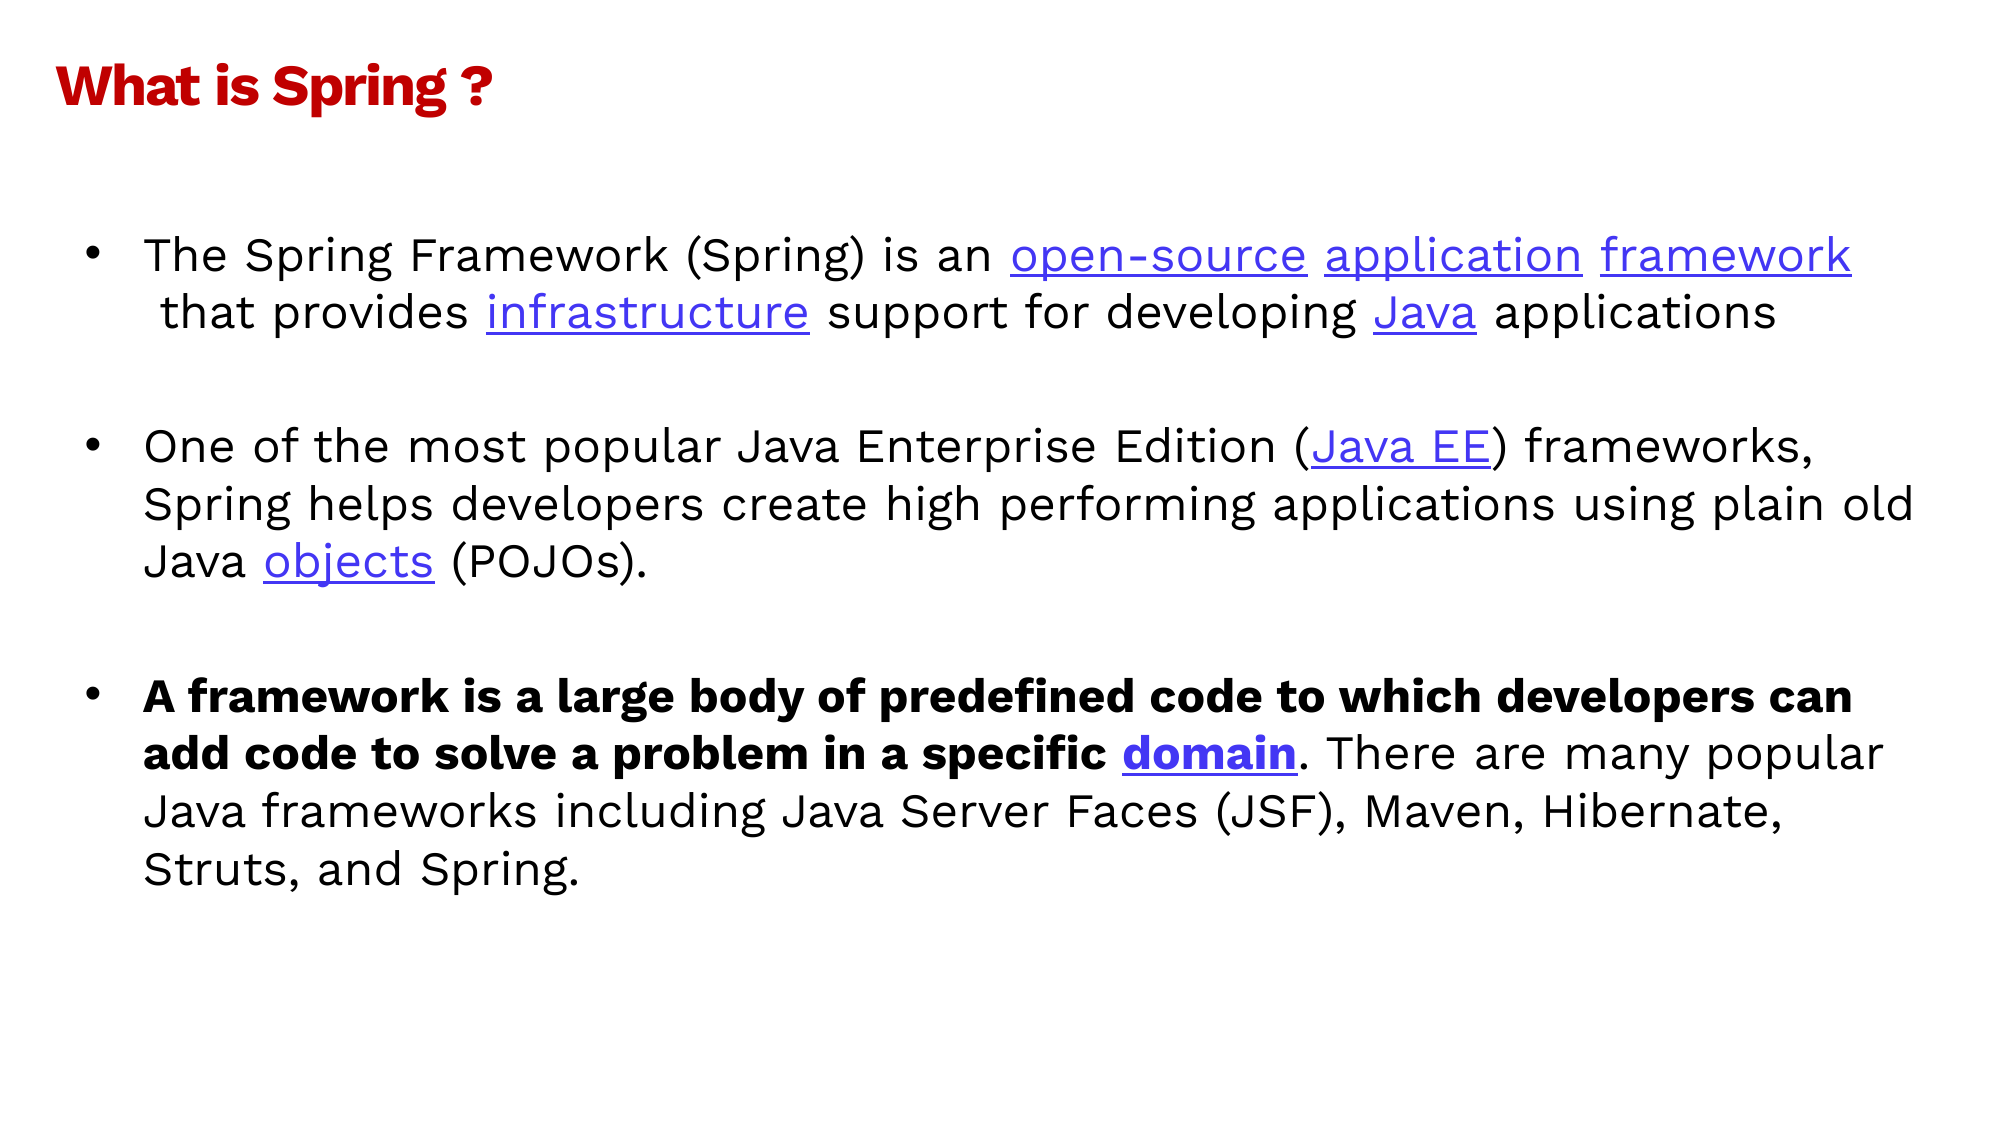

What is Spring ?
The Spring Framework (Spring) is an open-source application framework that provides infrastructure support for developing Java applications

One of the most popular Java Enterprise Edition (Java EE) frameworks, Spring helps developers create high performing applications using plain old Java objects (POJOs).

A framework is a large body of predefined code to which developers can add code to solve a problem in a specific domain. There are many popular Java frameworks including Java Server Faces (JSF), Maven, Hibernate, Struts, and Spring.